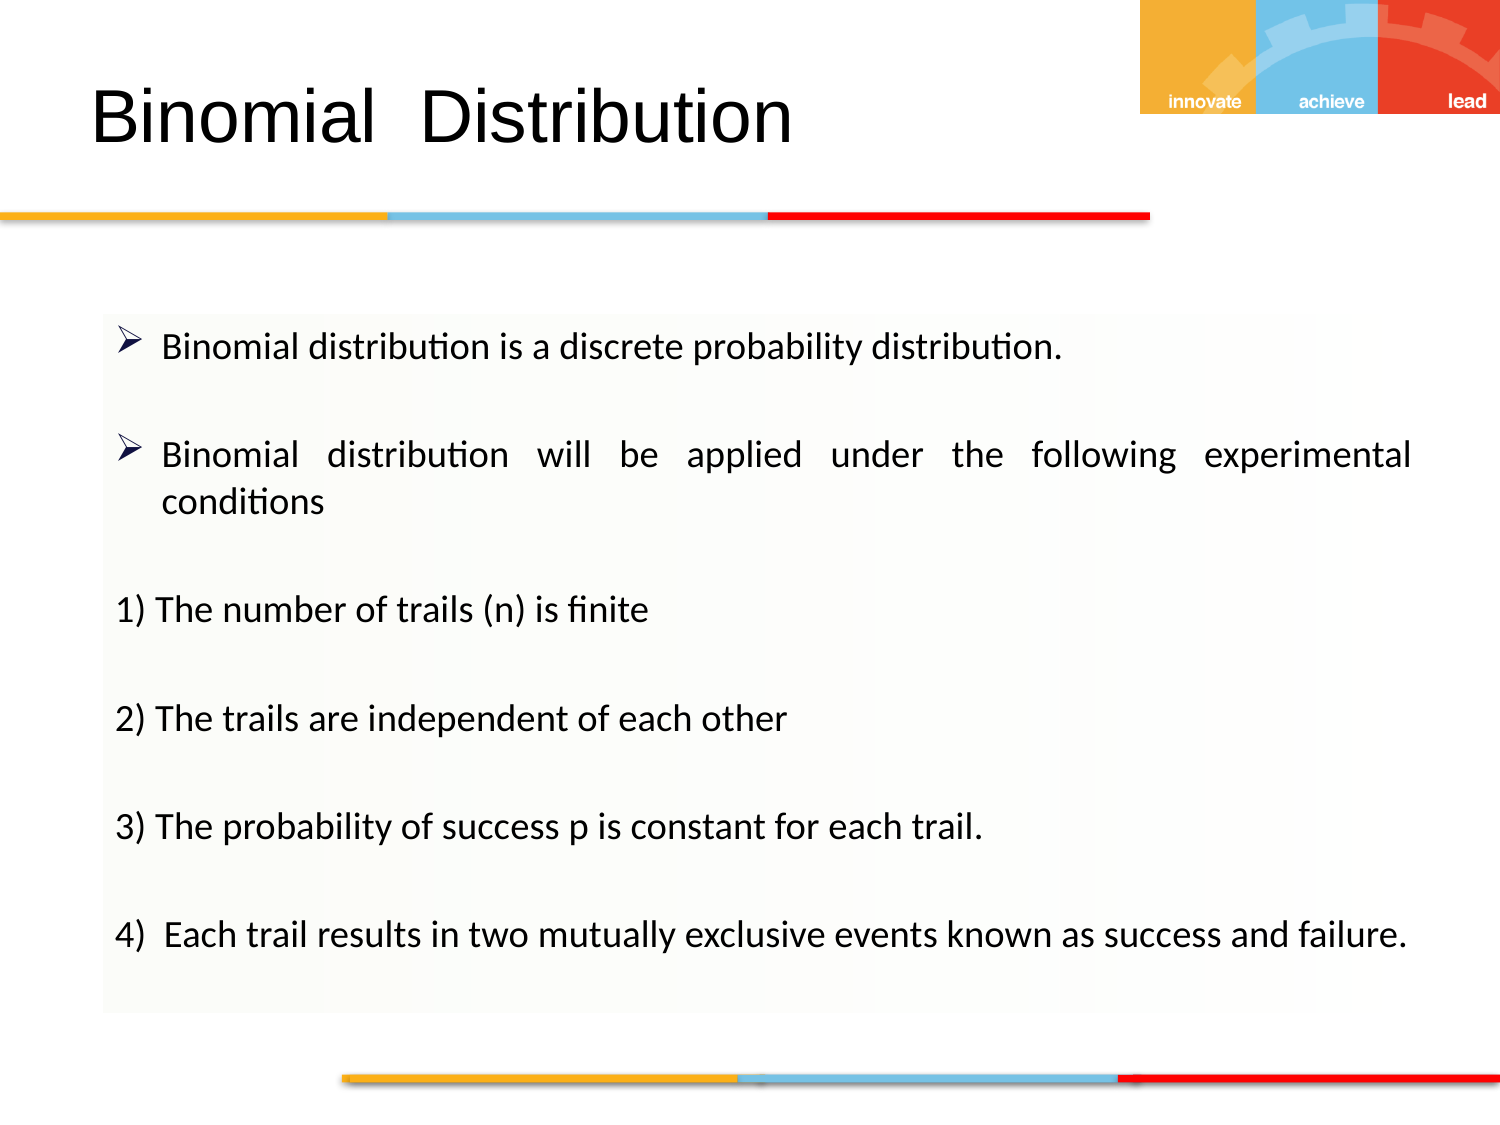

Binomial  Distribution
Binomial distribution is a discrete probability distribution.

Binomial distribution will be applied under the following experimental conditions

1) The number of trails (n) is finite

2) The trails are independent of each other

3) The probability of success p is constant for each trail.

4)  Each trail results in two mutually exclusive events known as success and failure.